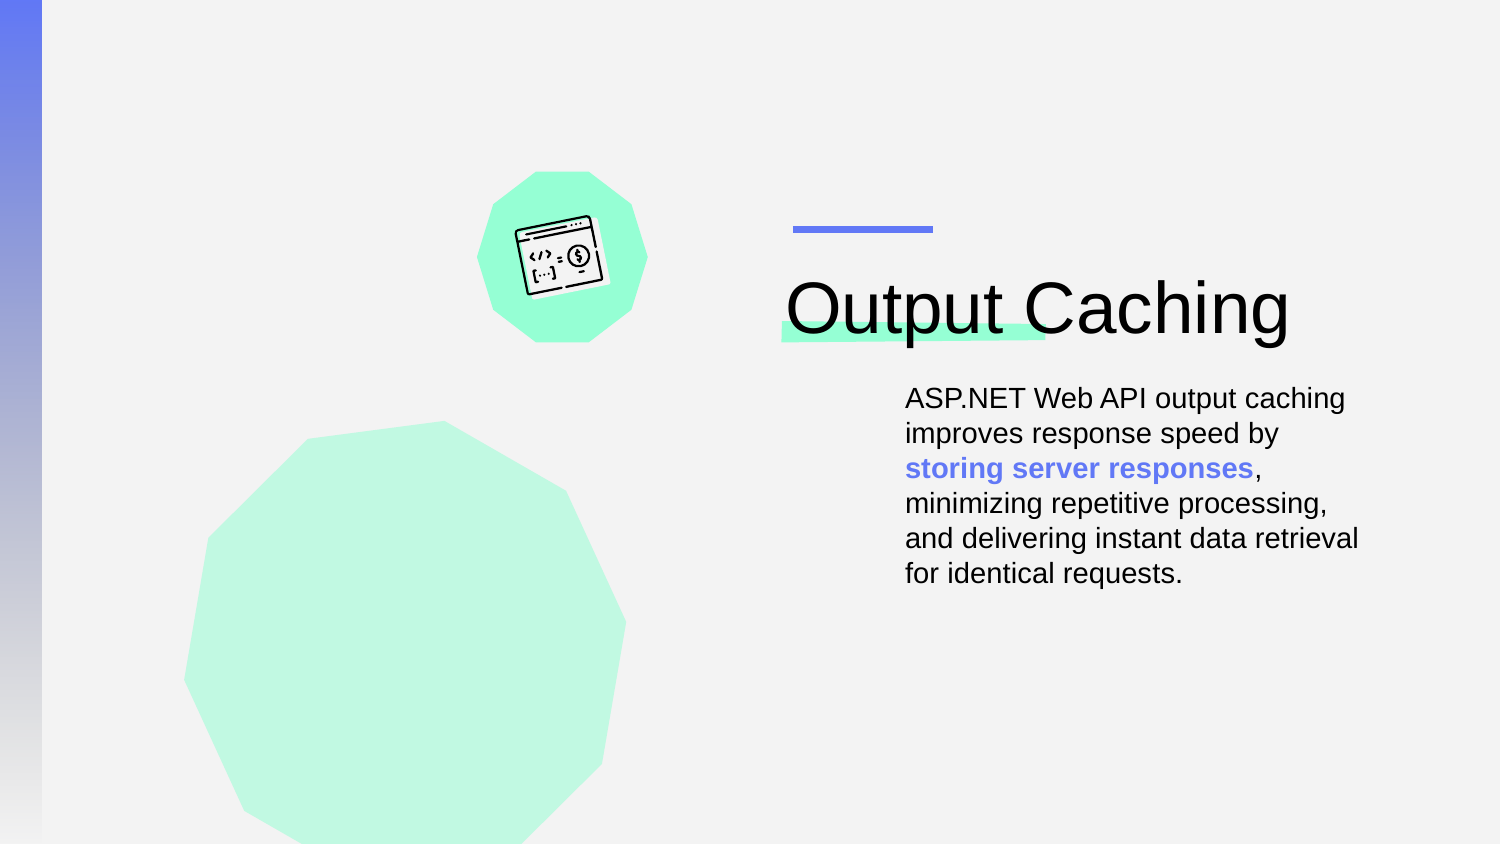

# Output Caching

ASP.NET Web API output caching improves response speed by storing server responses, minimizing repetitive processing, and delivering instant data retrieval for identical requests.